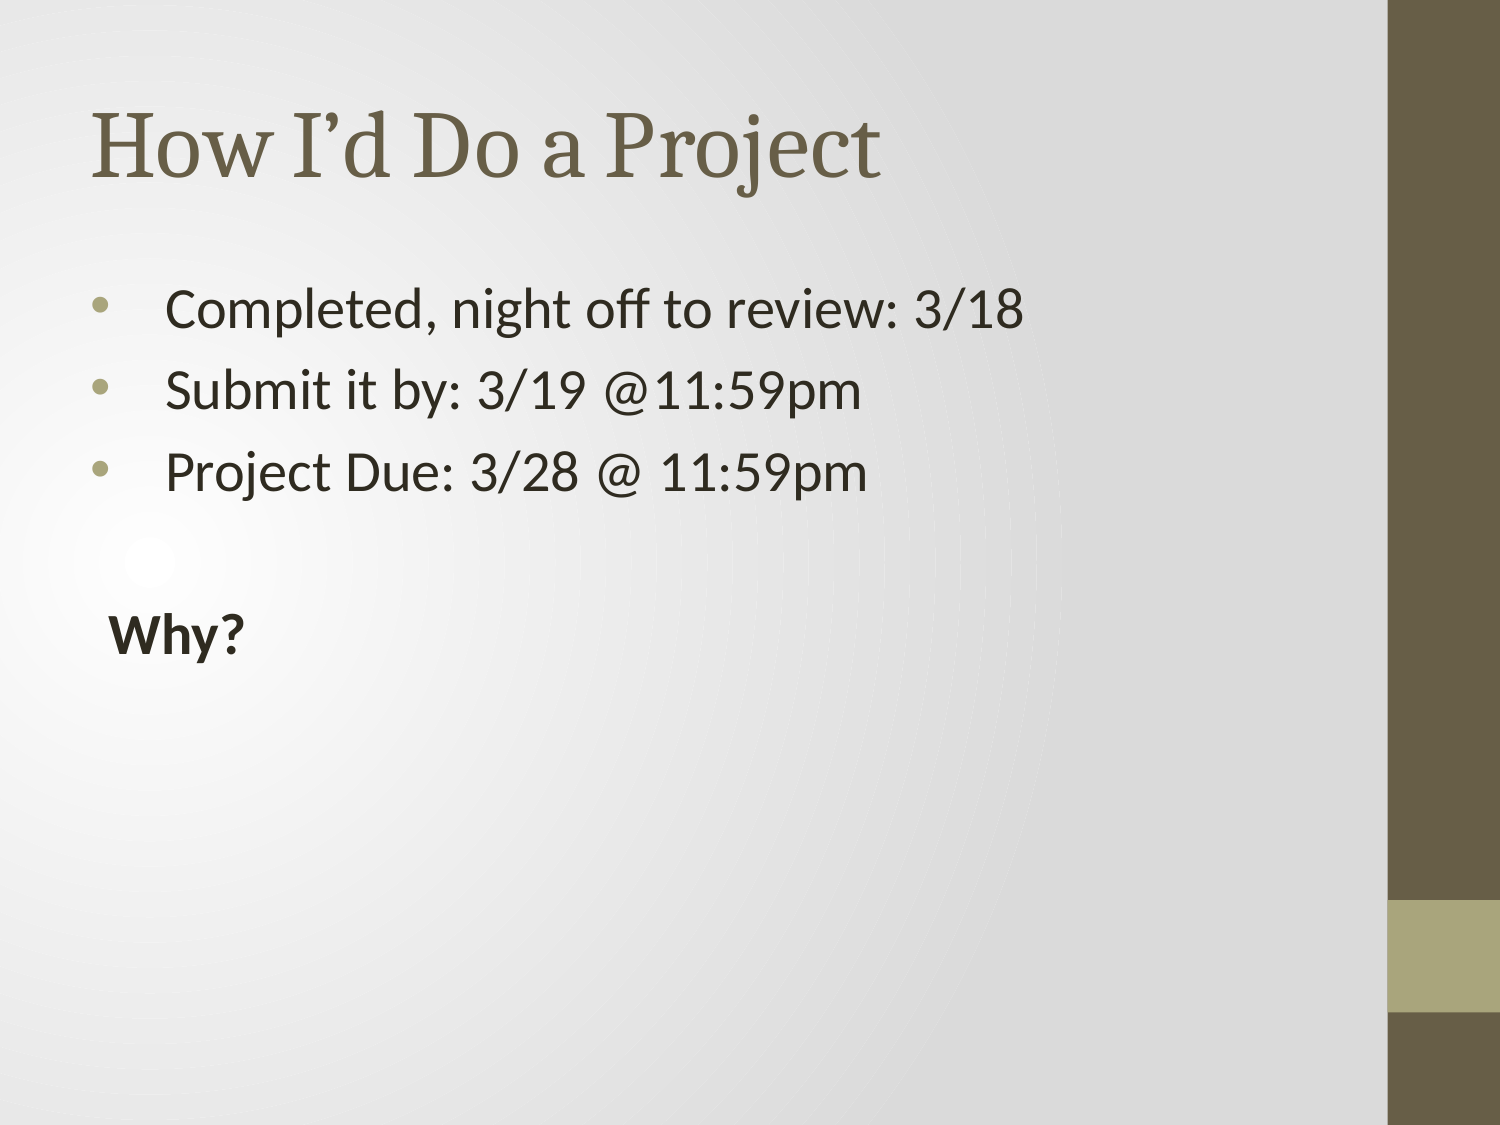

# How I’d Do a Project
Completed, night off to review: 3/18
Submit it by: 3/19 @11:59pm
Project Due: 3/28 @ 11:59pm

Why?